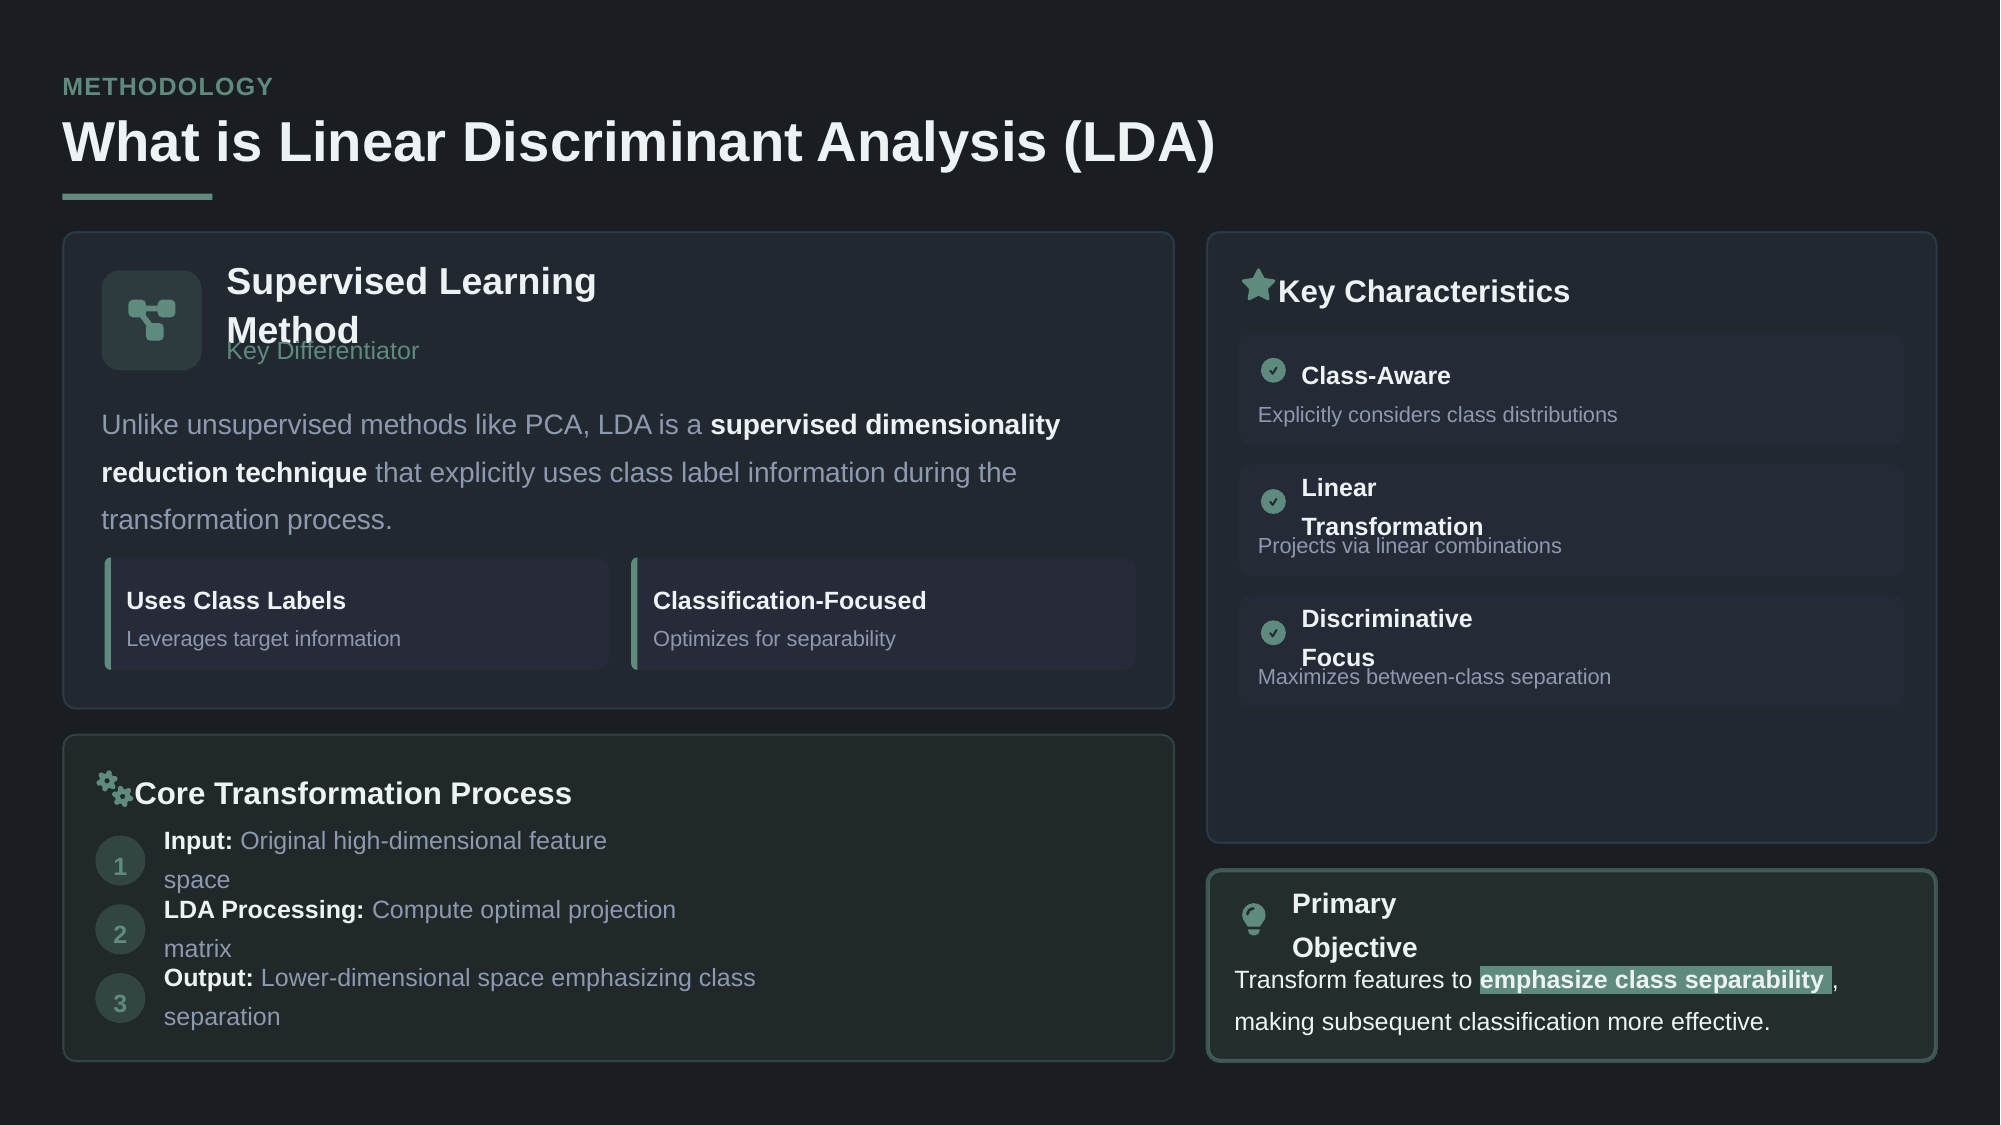

METHODOLOGY
What is Linear Discriminant Analysis (LDA)

Key Characteristics

Supervised Learning Method

Key Differentiator

Class-Aware

Unlike unsupervised methods like PCA, LDA is a supervised dimensionality reduction technique that explicitly uses class label information during the transformation process.
Explicitly considers class distributions

Linear Transformation

Projects via linear combinations

Uses Class Labels
Classification-Focused

Discriminative Focus
Leverages target information
Optimizes for separability

Maximizes between-class separation

Core Transformation Process

1

Input: Original high-dimensional feature space

Primary Objective

2

LDA Processing: Compute optimal projection matrix
Transform features to emphasize class separability , making subsequent classification more effective.
3

Output: Lower-dimensional space emphasizing class separation